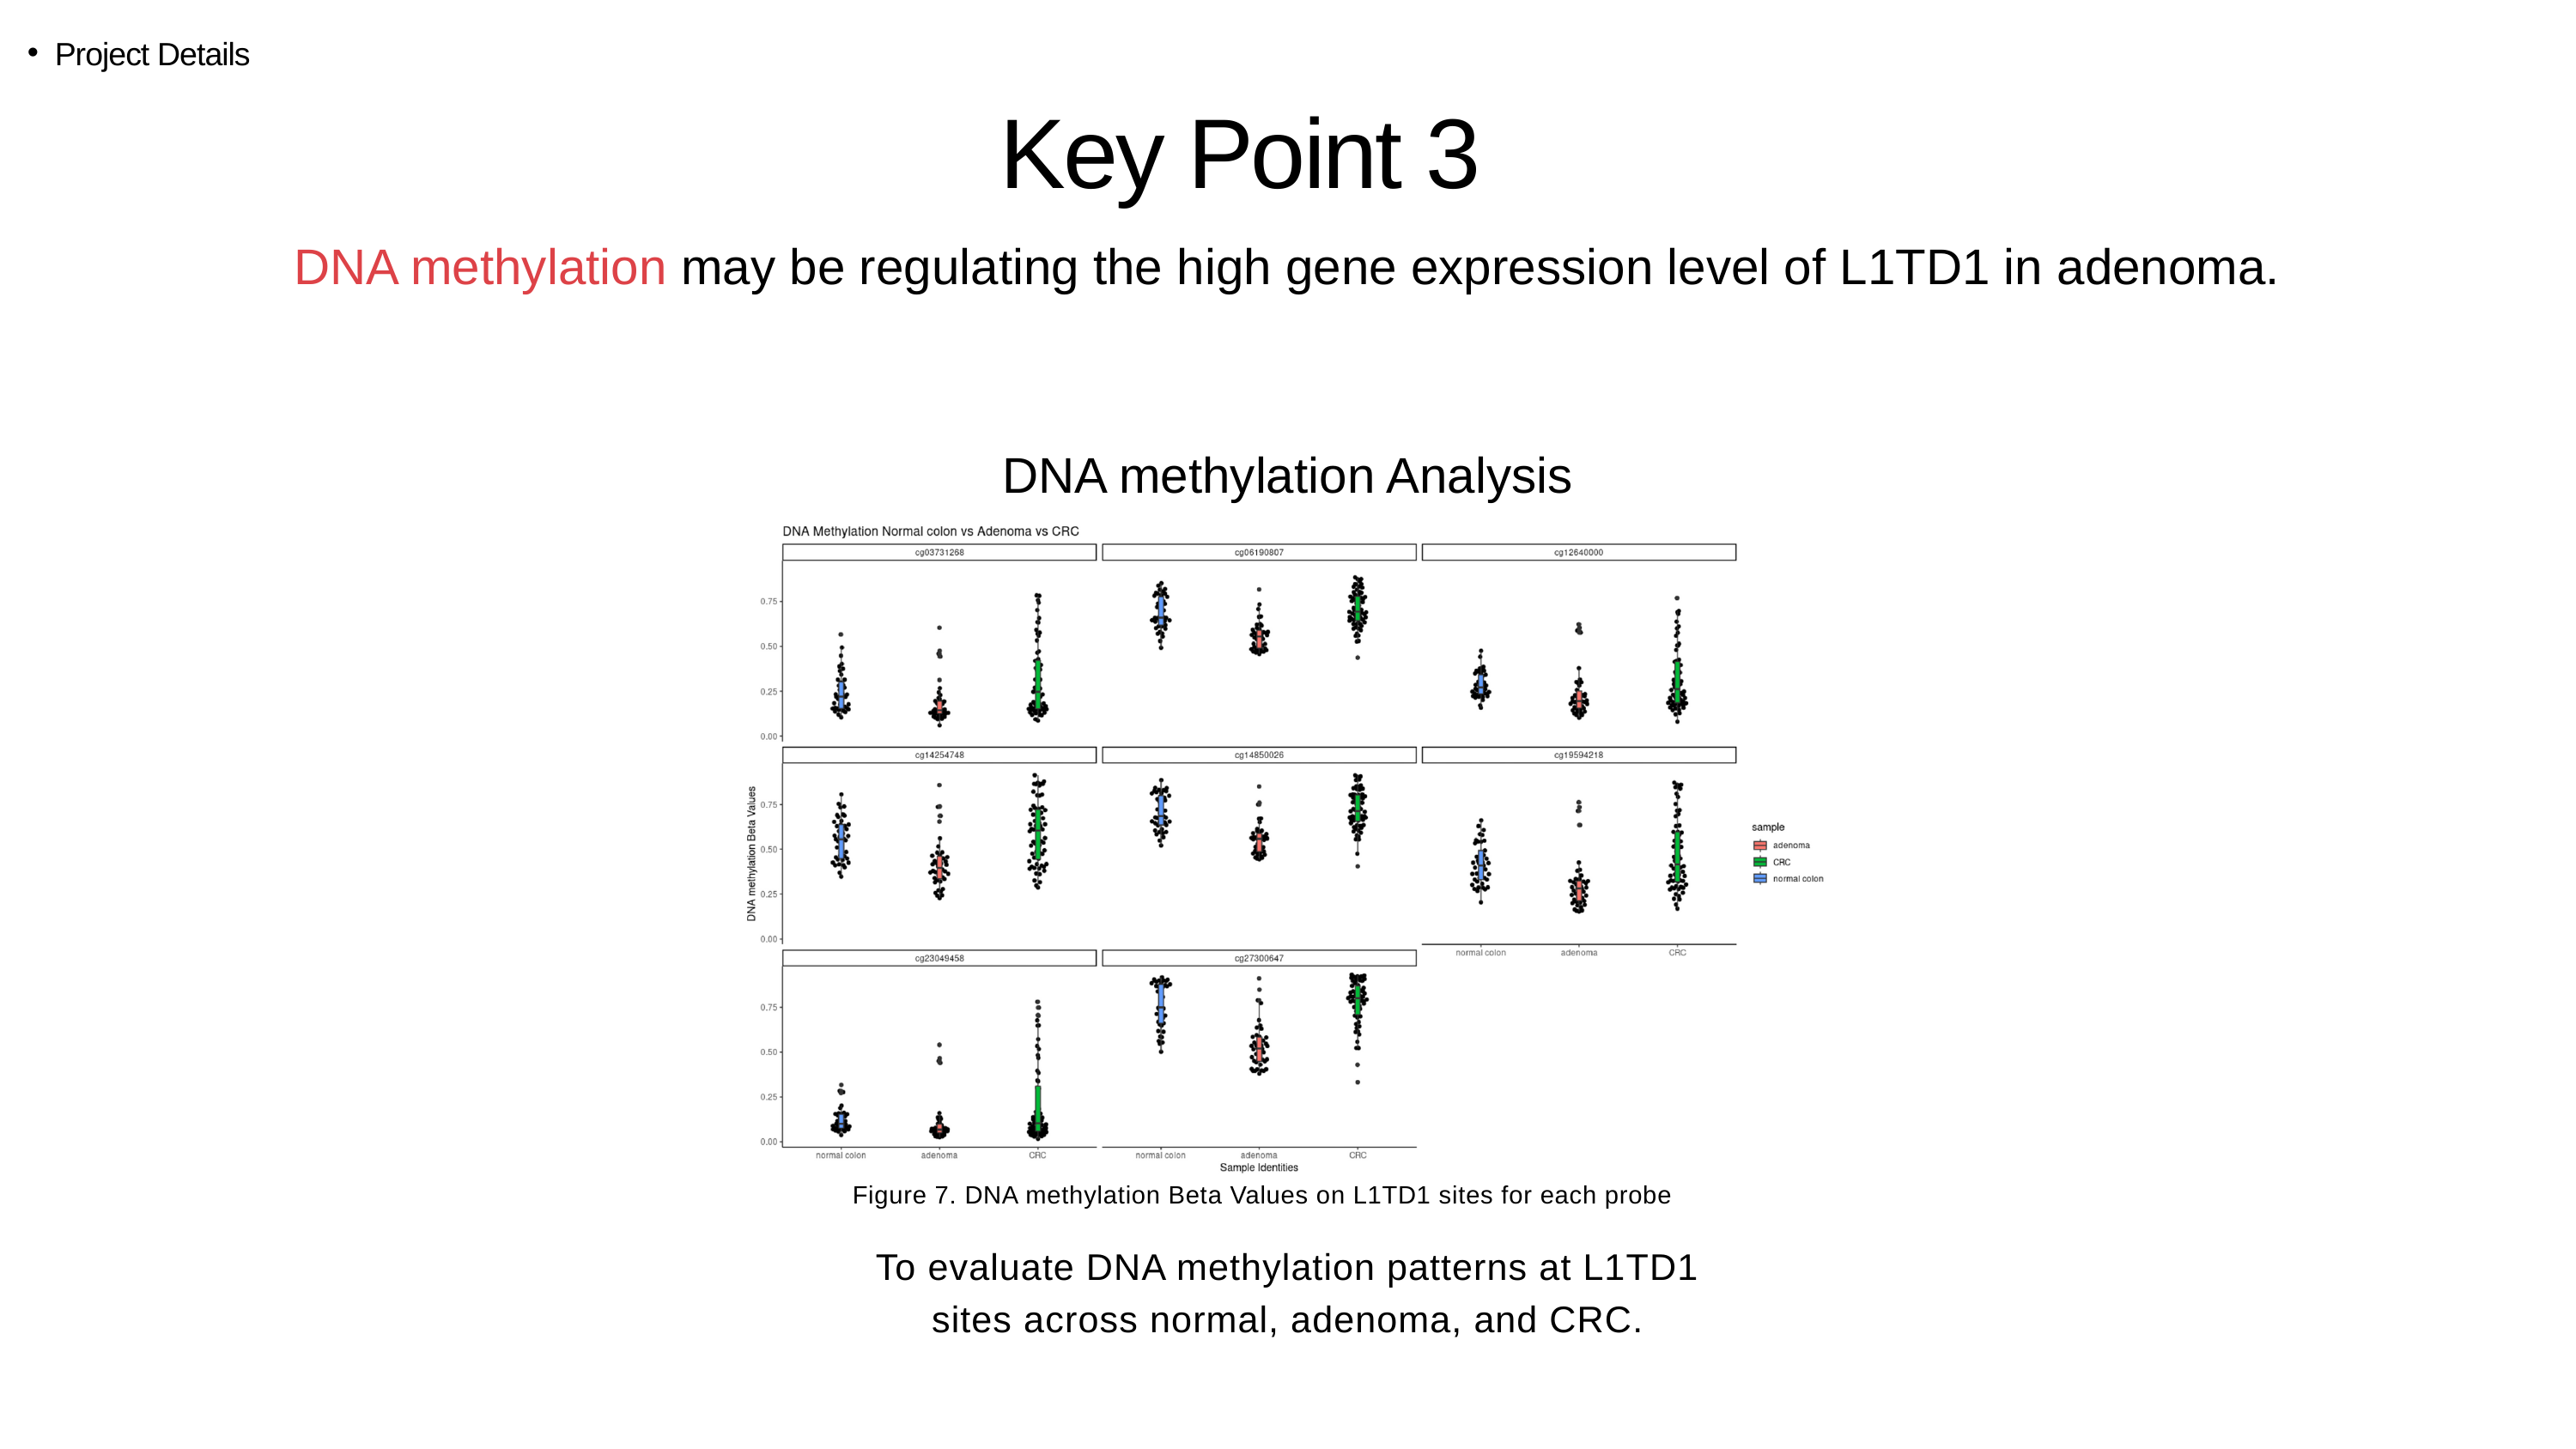

Project Details
Key Point 3
DNA methylation may be regulating the high gene expression level of L1TD1 in adenoma.
DNA methylation Analysis

Figure 7. DNA methylation Beta Values on L1TD1 sites for each probe
To evaluate DNA methylation patterns at L1TD1 sites across normal, adenoma, and CRC.